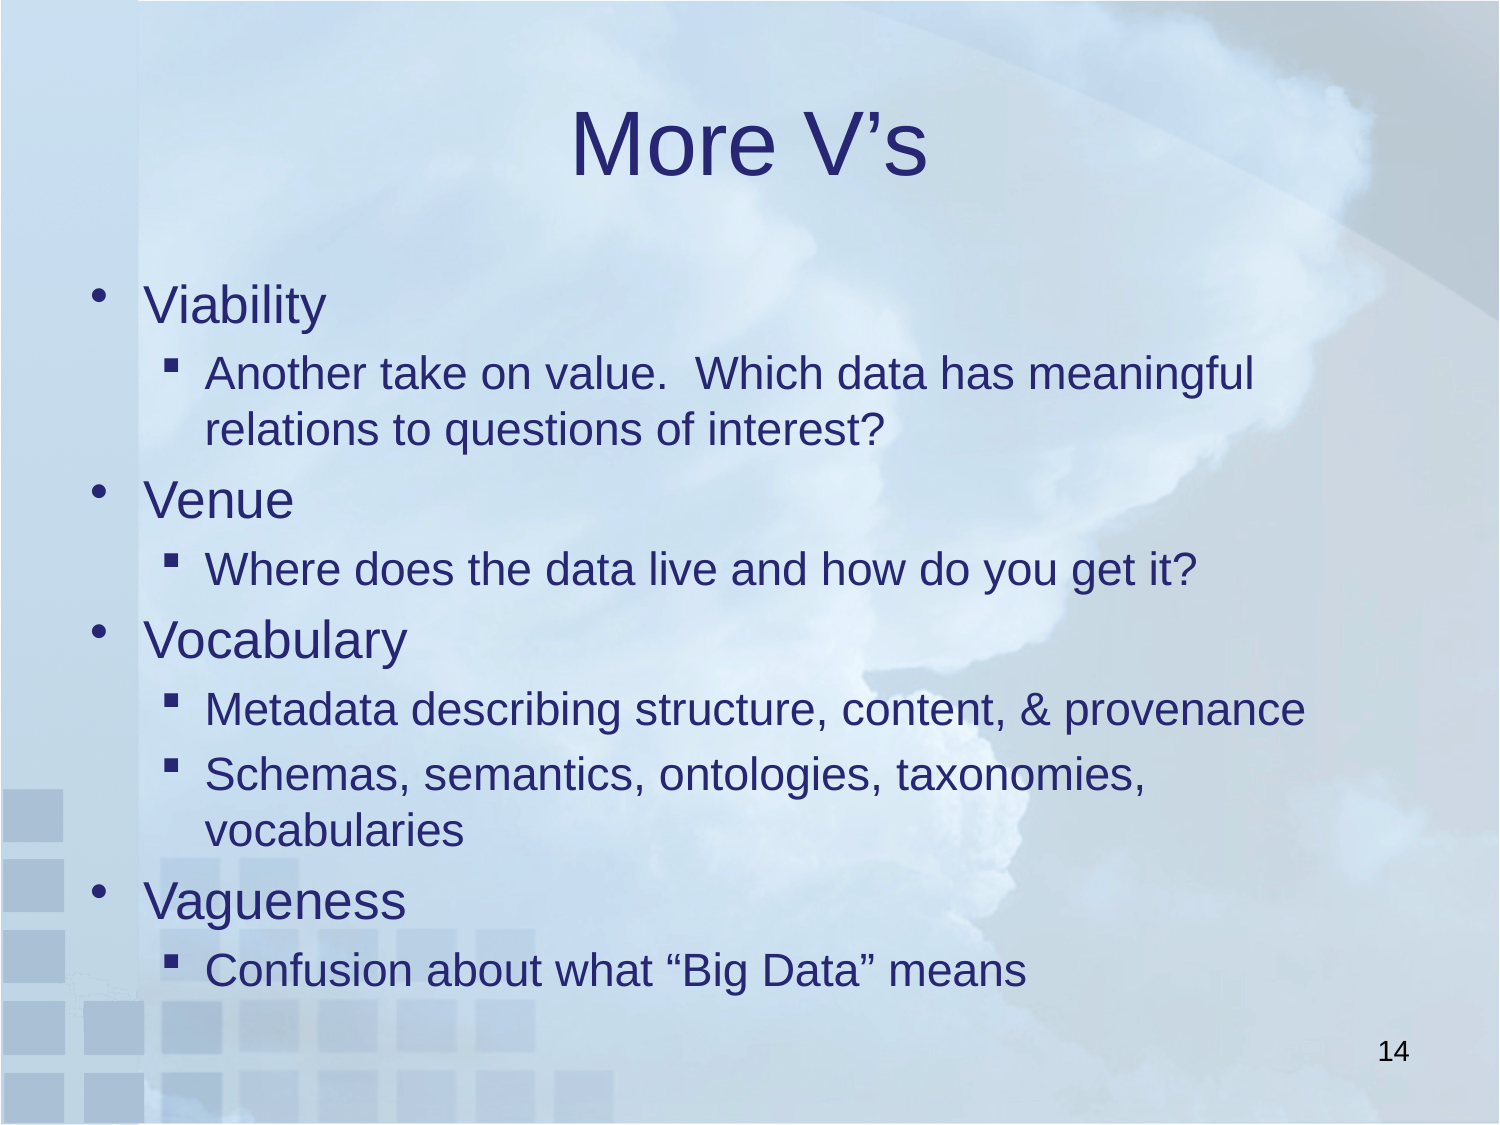

# More V’s
Viability
Another take on value.  Which data has meaningful relations to questions of interest?
Venue
Where does the data live and how do you get it?
Vocabulary
Metadata describing structure, content, & provenance
Schemas, semantics, ontologies, taxonomies, vocabularies
Vagueness
Confusion about what “Big Data” means
14